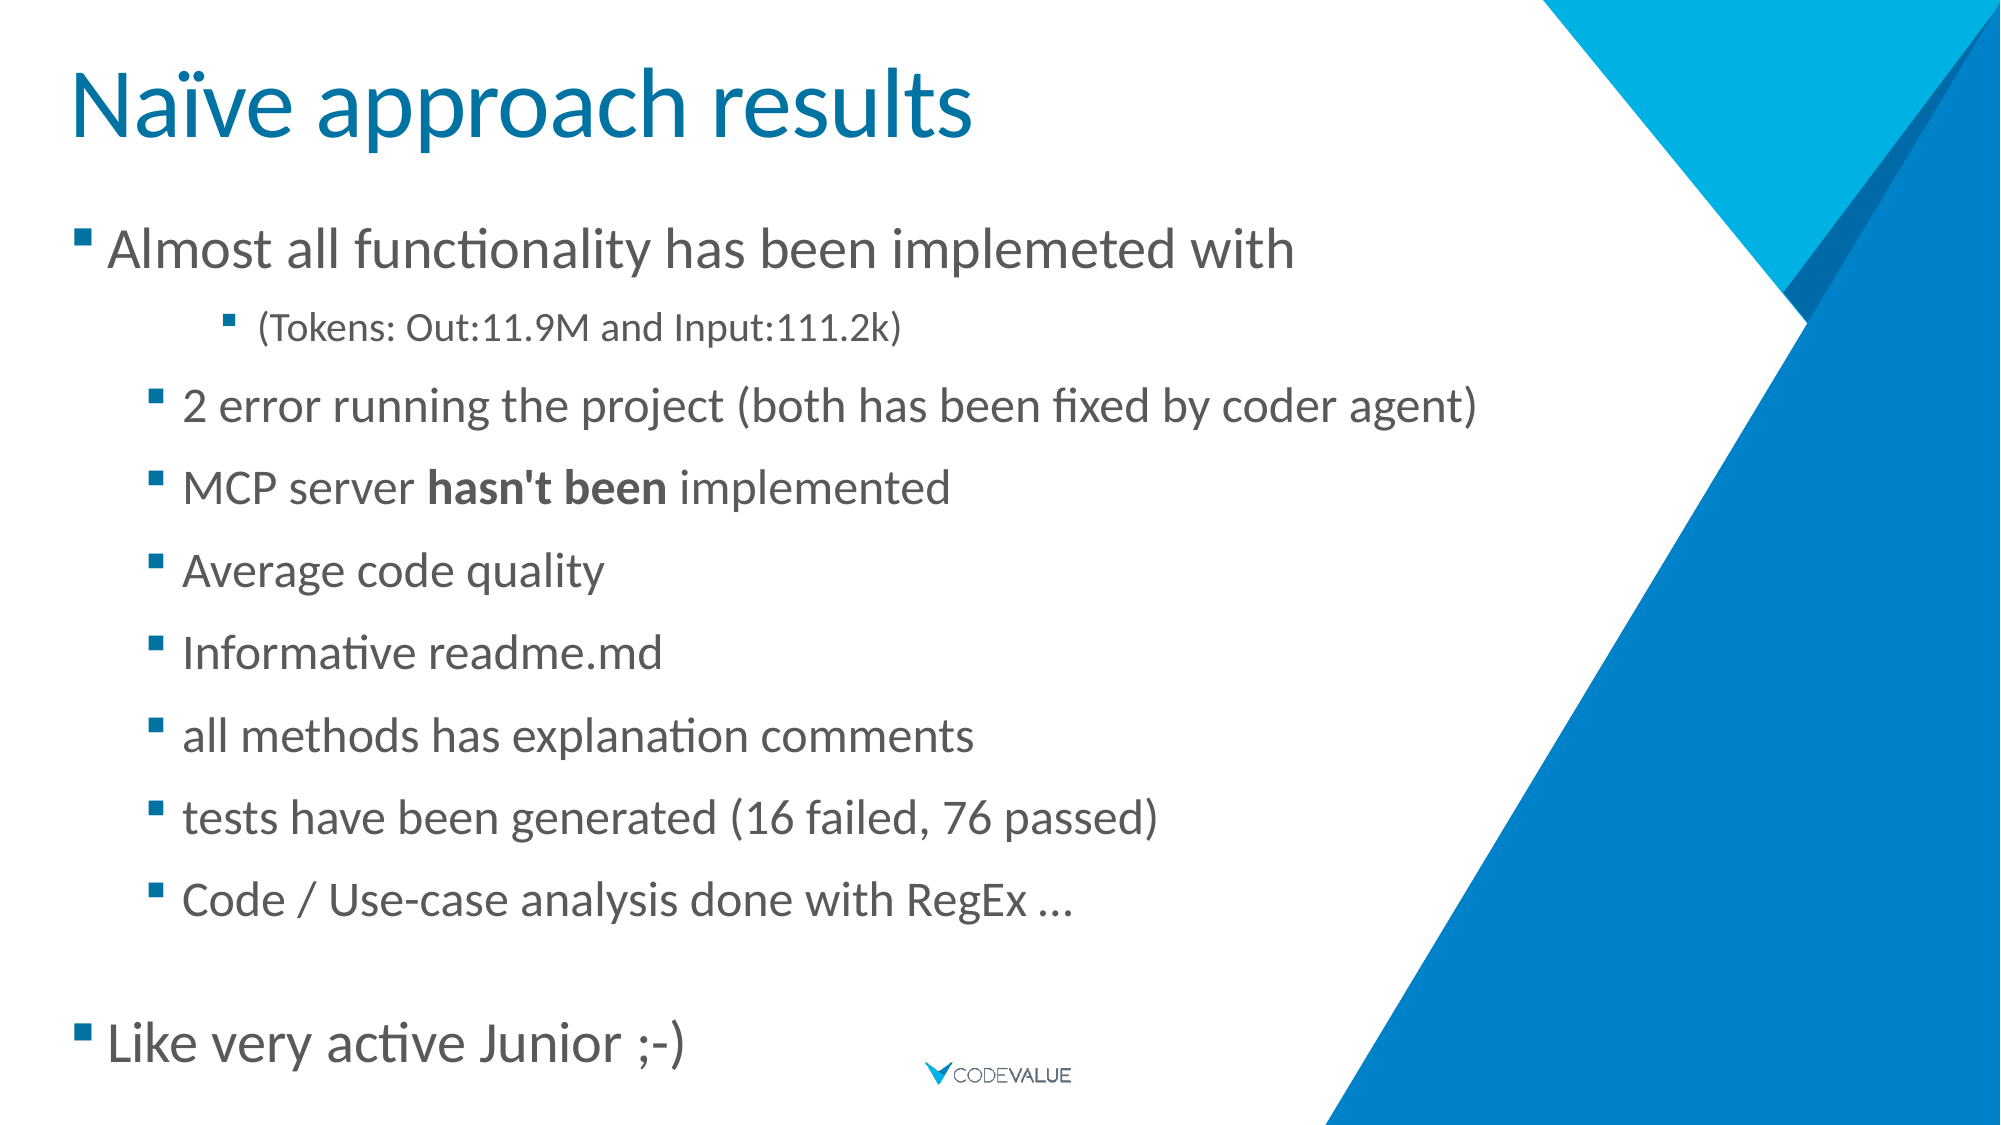

# Naïve approach results
Almost all functionality has been implemeted with
(Tokens: Out:11.9M and Input:111.2k)
2 error running the project (both has been fixed by coder agent)
MCP server hasn't been implemented
Average code quality
Informative readme.md
all methods has explanation comments
tests have been generated (16 failed, 76 passed)
Code / Use-case analysis done with RegEx …

Like very active Junior ;-)